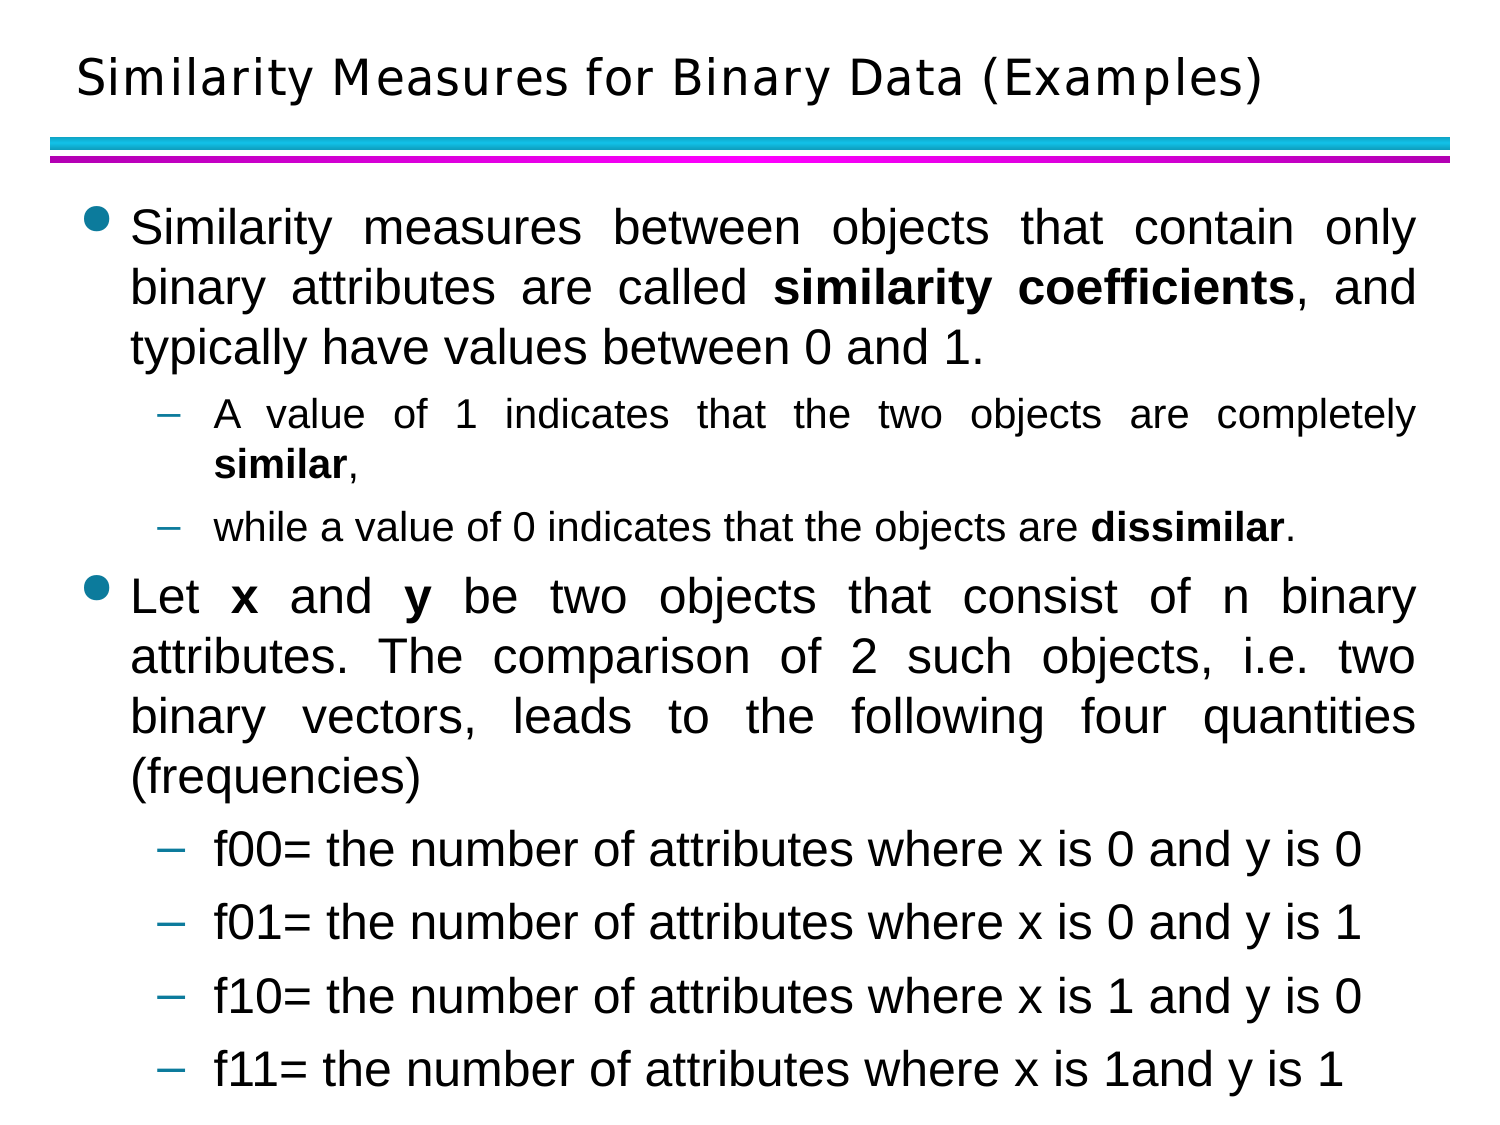

# Similarity Measures for Binary Data (Examples)
Similarity measures between objects that contain only binary attributes are called similarity coefficients, and typically have values between 0 and 1.
A value of 1 indicates that the two objects are completely similar,
while a value of 0 indicates that the objects are dissimilar.
Let x and y be two objects that consist of n binary attributes. The comparison of 2 such objects, i.e. two binary vectors, leads to the following four quantities (frequencies)
f00= the number of attributes where x is 0 and y is 0
f01= the number of attributes where x is 0 and y is 1
f10= the number of attributes where x is 1 and y is 0
f11= the number of attributes where x is 1and y is 1